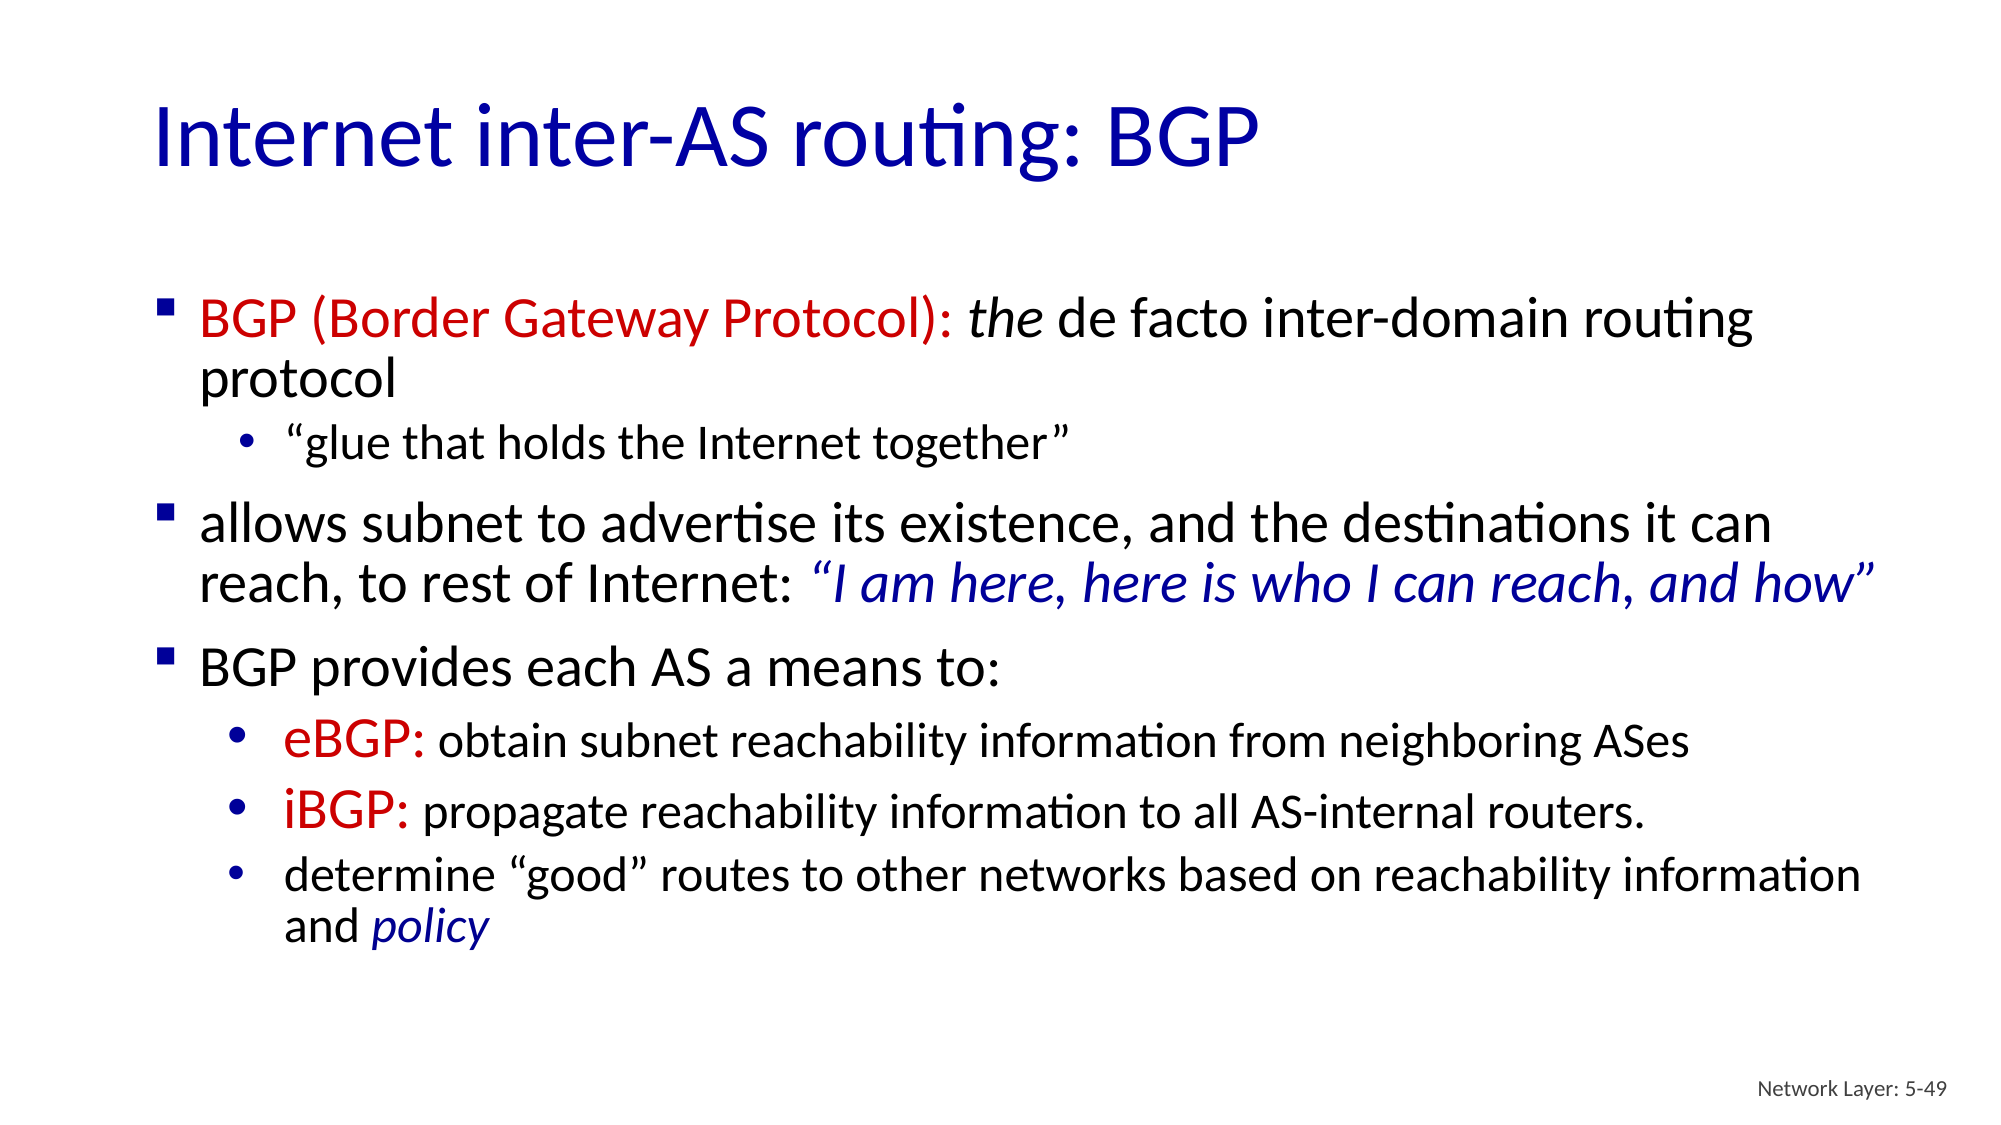

# Internet inter-AS routing: BGP
BGP (Border Gateway Protocol): the de facto inter-domain routing protocol
“glue that holds the Internet together”
allows subnet to advertise its existence, and the destinations it can reach, to rest of Internet: “I am here, here is who I can reach, and how”
BGP provides each AS a means to:
eBGP: obtain subnet reachability information from neighboring ASes
iBGP: propagate reachability information to all AS-internal routers.
determine “good” routes to other networks based on reachability information and policy

Network Layer: 5-49